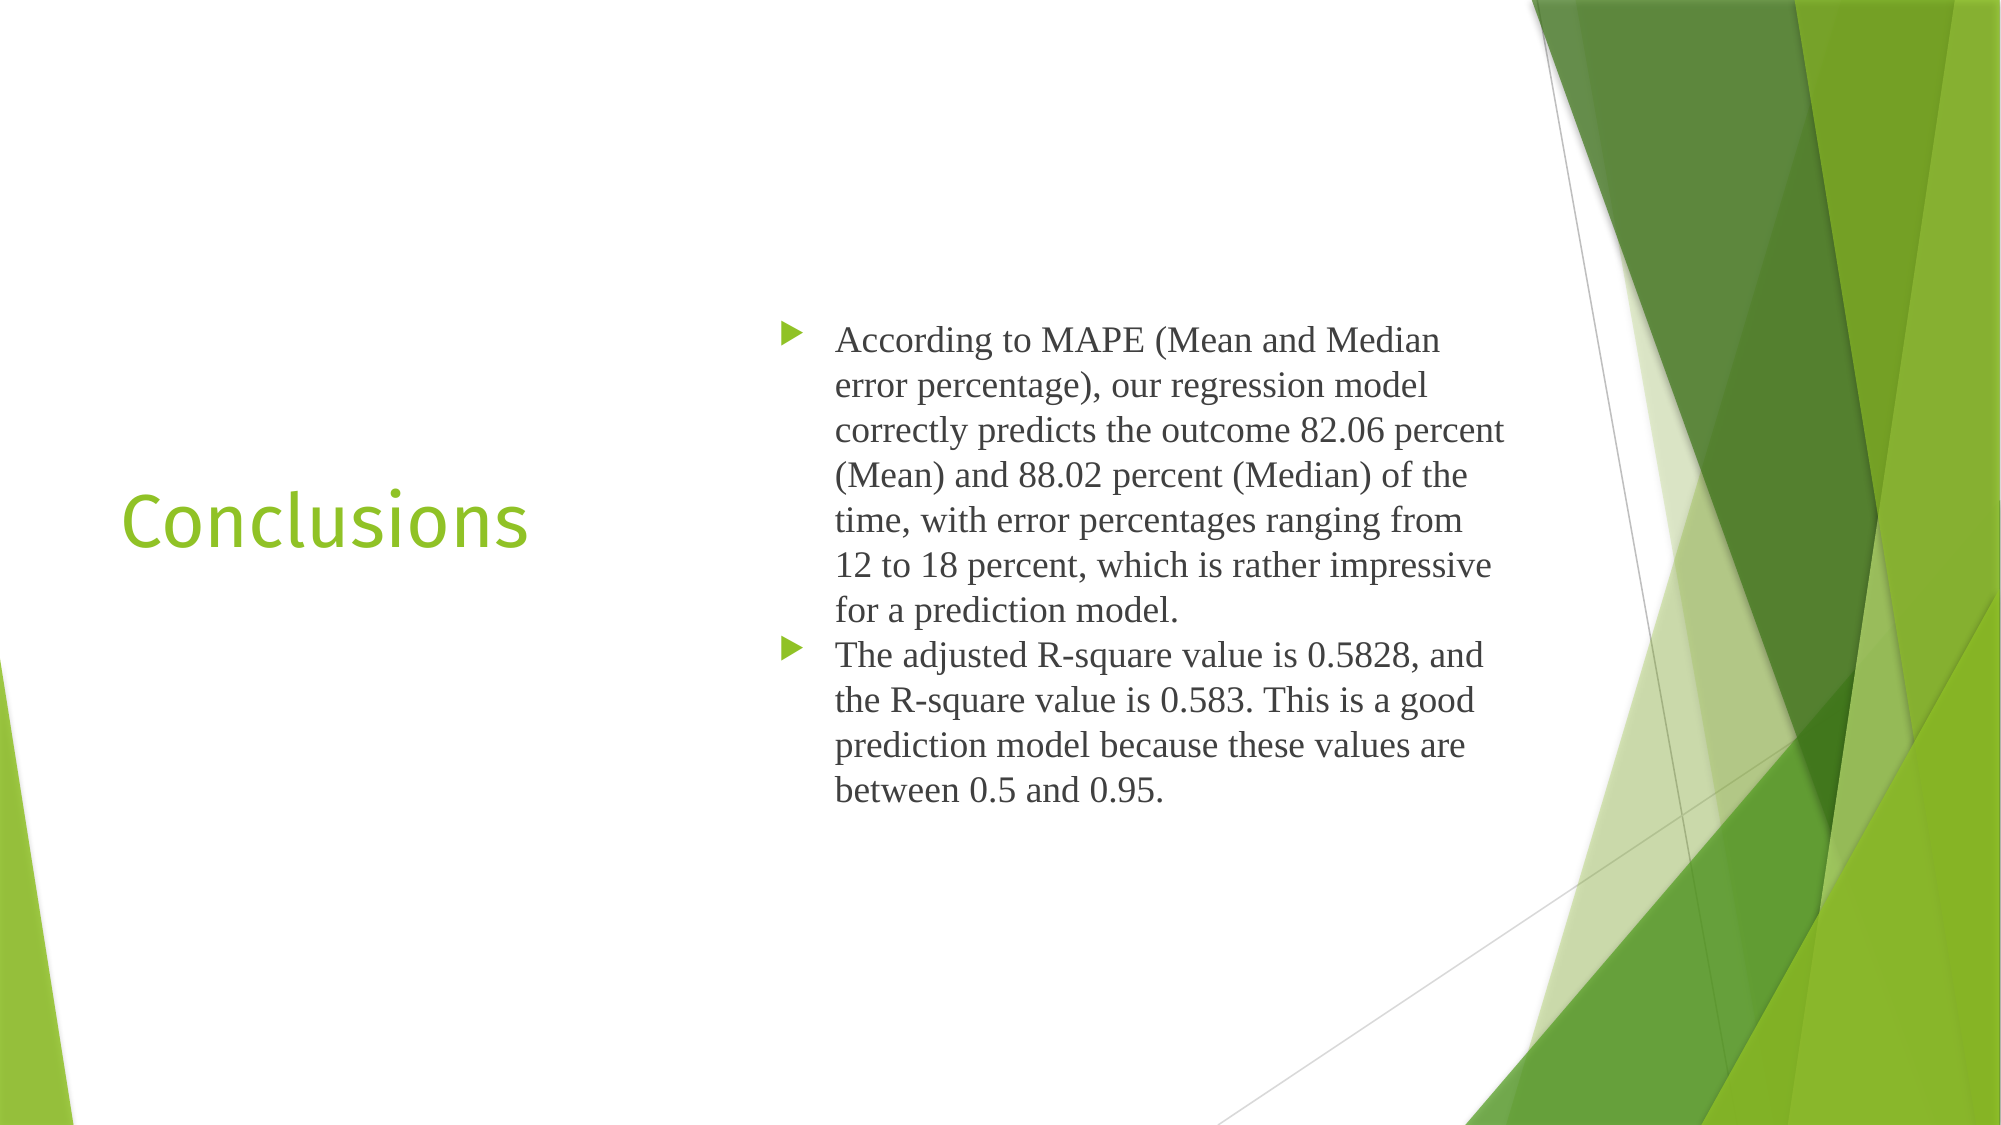

# Conclusions
According to MAPE (Mean and Median error percentage), our regression model correctly predicts the outcome 82.06 percent (Mean) and 88.02 percent (Median) of the time, with error percentages ranging from 12 to 18 percent, which is rather impressive for a prediction model.
The adjusted R-square value is 0.5828, and the R-square value is 0.583. This is a good prediction model because these values are between 0.5 and 0.95.